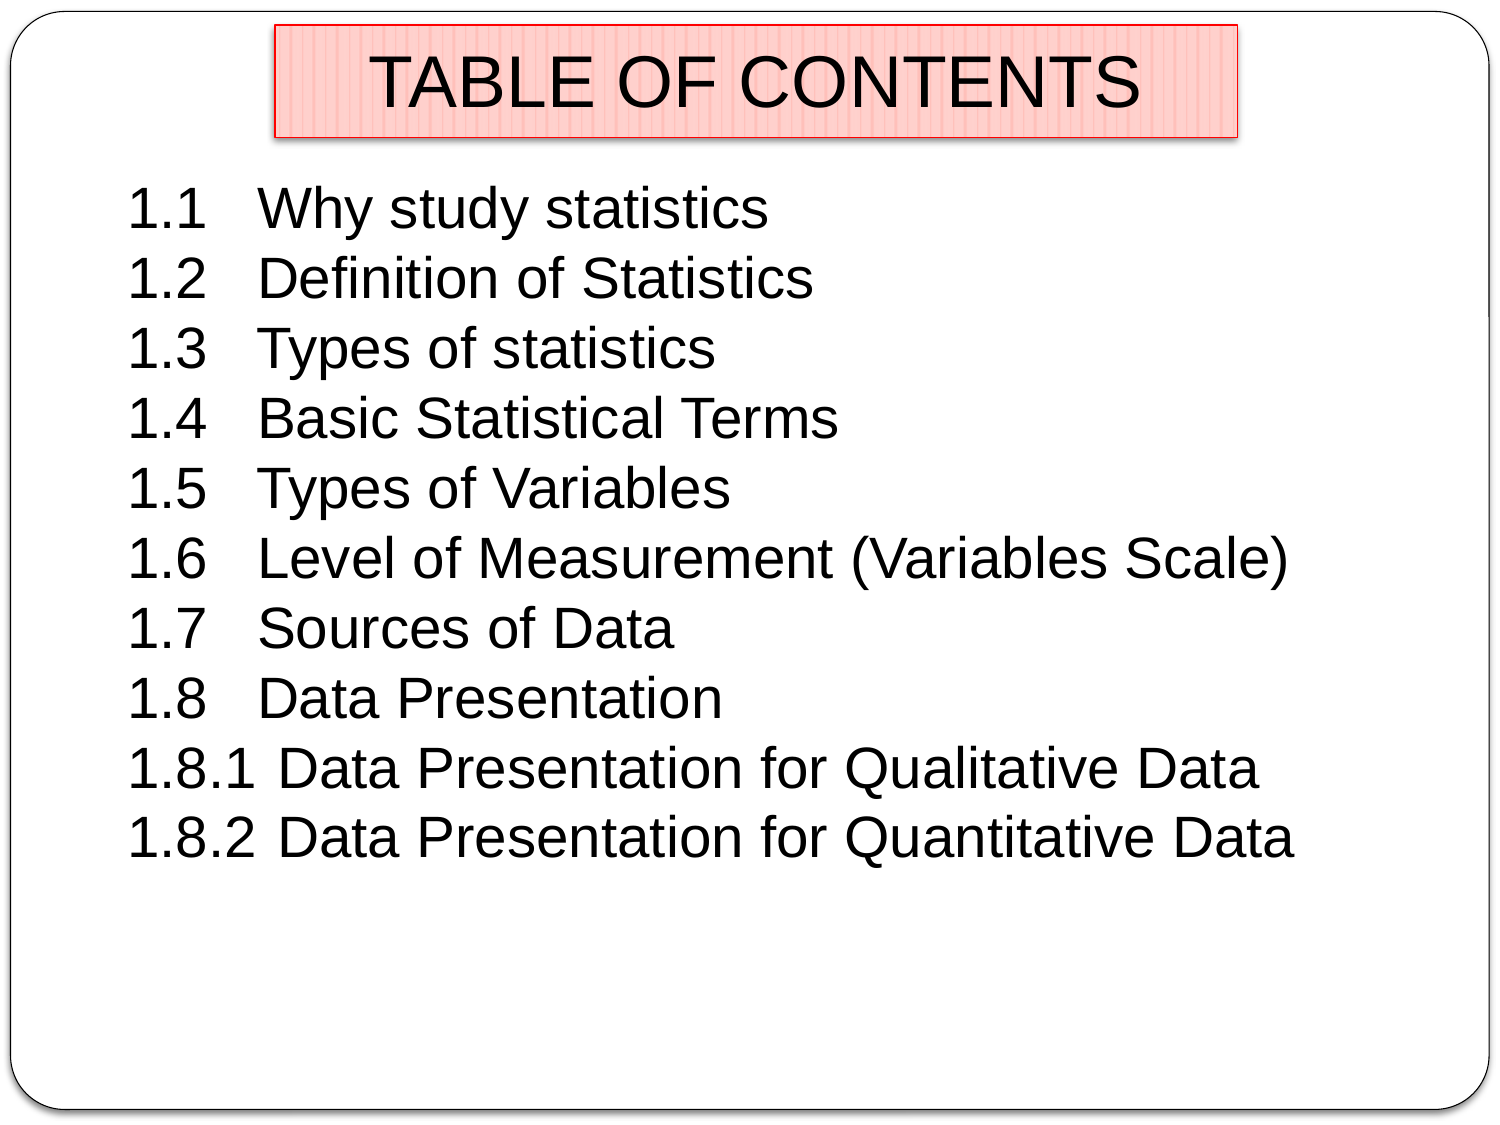

TABLE OF CONTENTS
1.1   Why study statistics
1.2   Definition of Statistics
1.3   Types of statistics
1.4   Basic Statistical Terms
1.5   Types of Variables
1.6   Level of Measurement (Variables Scale)
1.7   Sources of Data
1.8   Data Presentation
1.8.1	Data Presentation for Qualitative Data
1.8.2	Data Presentation for Quantitative Data